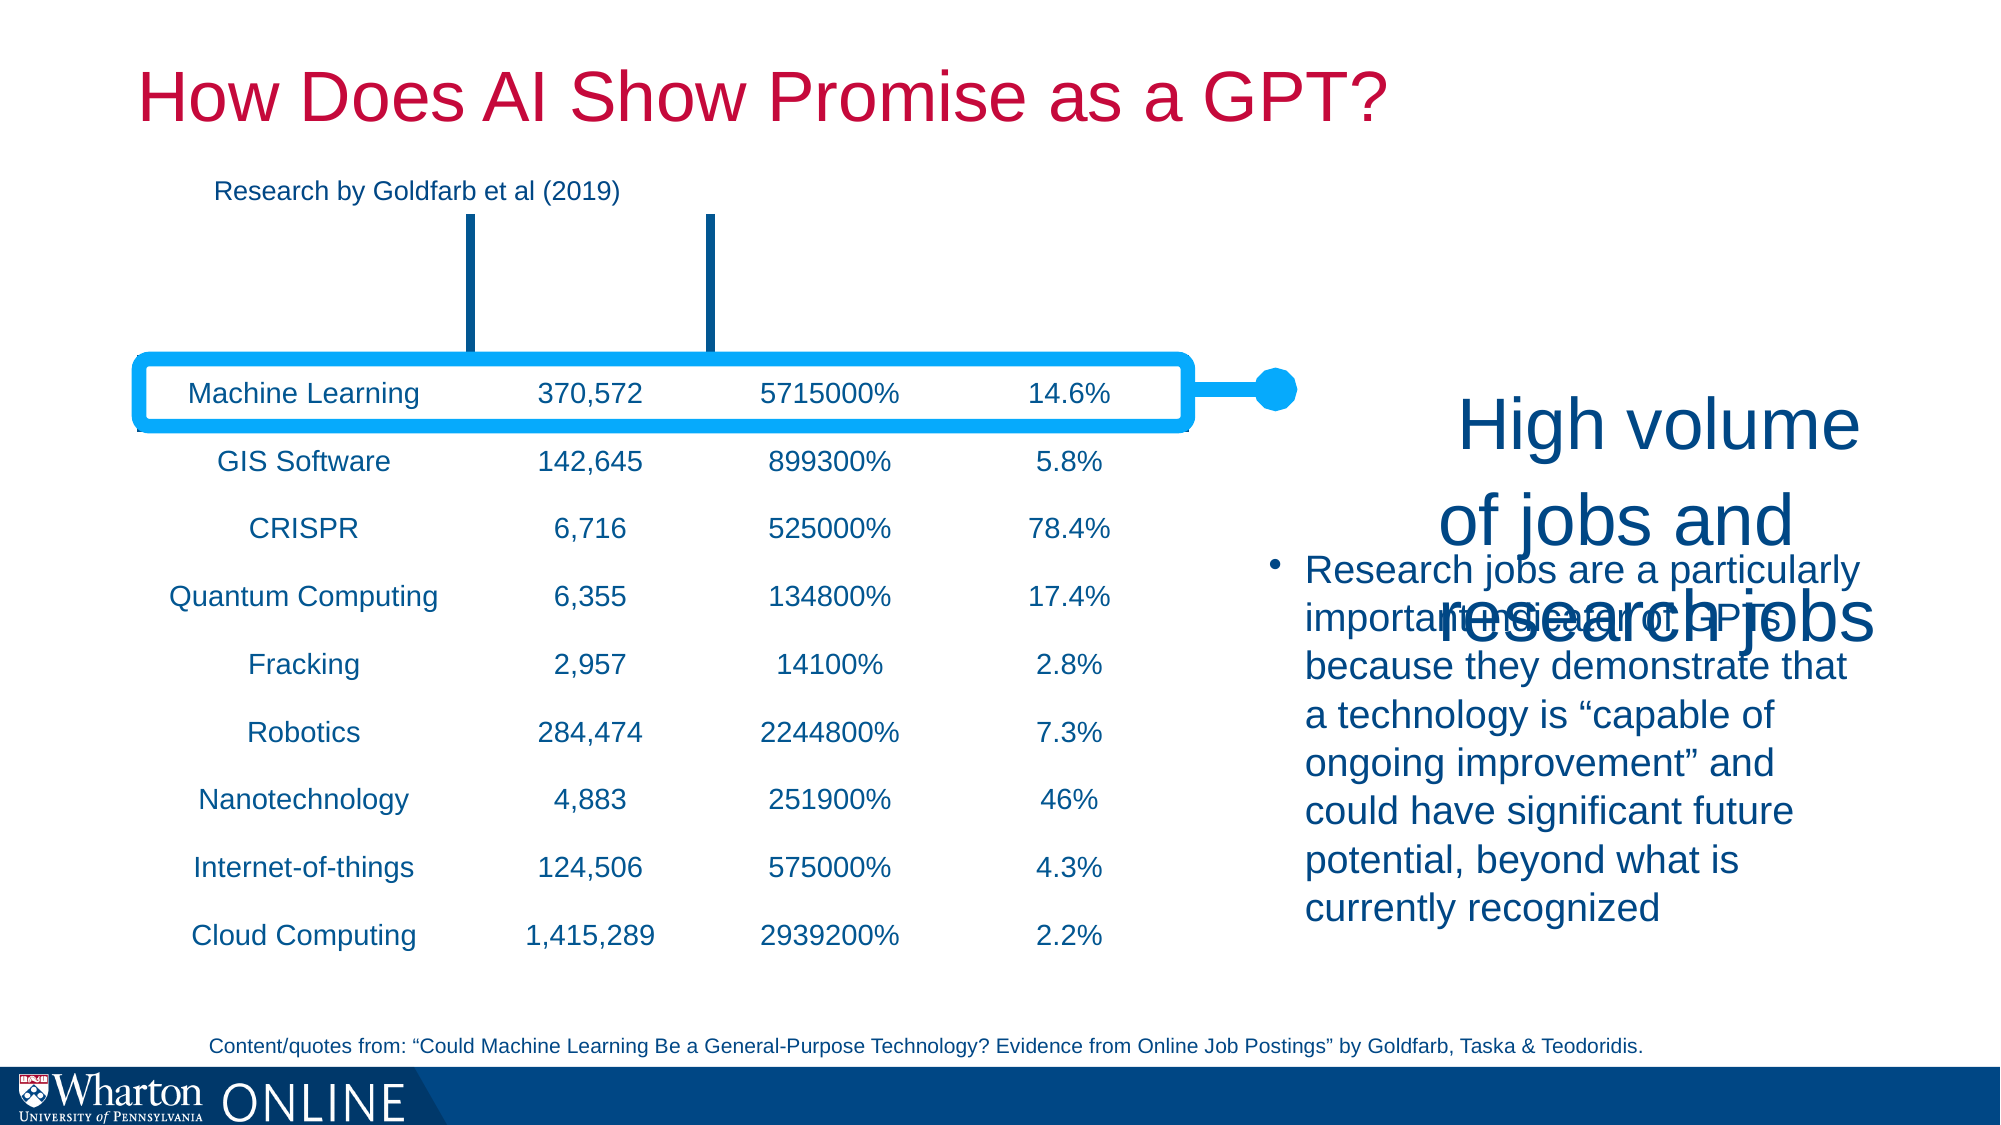

# How Does AI Show Promise as a GPT?
Research by Goldfarb et al (2019)
| Technology | Total Jobs | Total Research Jobs | Percent Research Jobs |
| --- | --- | --- | --- |
| Machine Learning | 370,572 | 5715000% | 14.6% |
| GIS Software | 142,645 | 899300% | 5.8% |
| CRISPR | 6,716 | 525000% | 78.4% |
| Quantum Computing | 6,355 | 134800% | 17.4% |
| Fracking | 2,957 | 14100% | 2.8% |
| Robotics | 284,474 | 2244800% | 7.3% |
| Nanotechnology | 4,883 | 251900% | 46% |
| Internet-of-things | 124,506 | 575000% | 4.3% |
| Cloud Computing | 1,415,289 | 2939200% | 2.2% |

High volume of jobs and research jobs
Research jobs are a particularly important indicator of GPTs because they demonstrate that a technology is “capable of ongoing improvement” and could have significant future potential, beyond what is currently recognized
Content/quotes from: “Could Machine Learning Be a General-Purpose Technology? Evidence from Online Job Postings” by Goldfarb, Taska & Teodoridis.